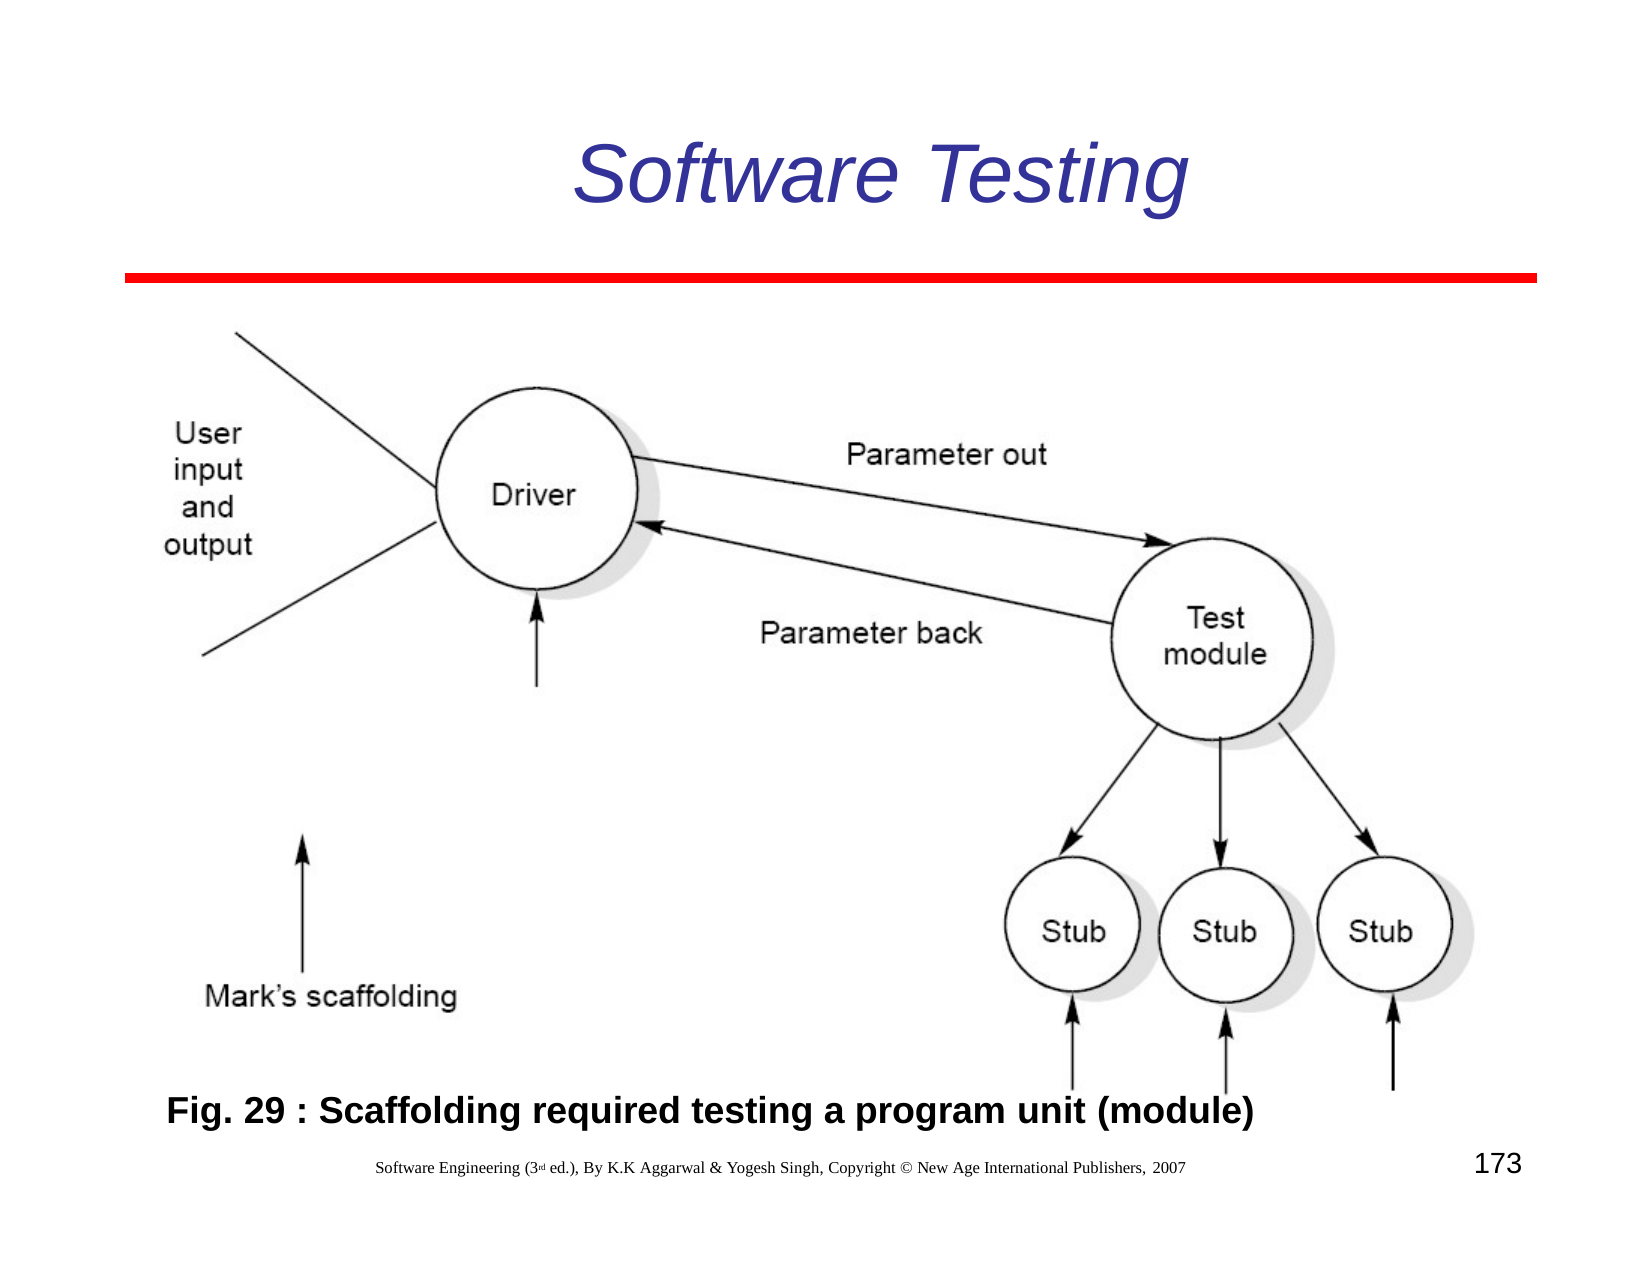

# Software Testing

Fig. 29 : Scaffolding required testing a program unit (module)
173
Software Engineering (3rd  ed.), By K.K Aggarwal & Yogesh Singh, Copyright © New Age International Publishers, 2007